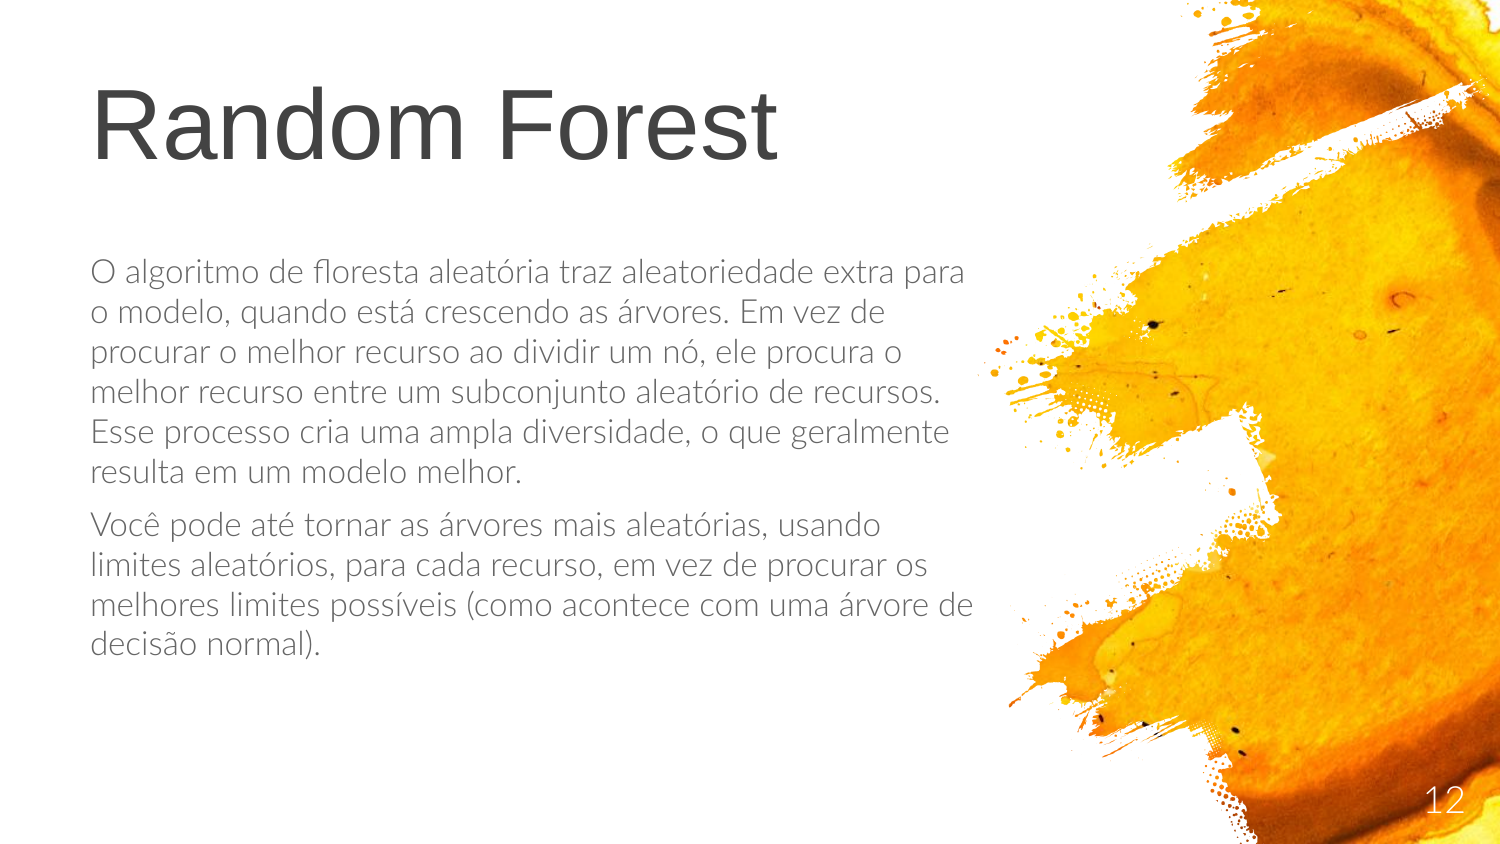

# Random Forest
O algoritmo de floresta aleatória traz aleatoriedade extra para o modelo, quando está crescendo as árvores. Em vez de procurar o melhor recurso ao dividir um nó, ele procura o melhor recurso entre um subconjunto aleatório de recursos. Esse processo cria uma ampla diversidade, o que geralmente resulta em um modelo melhor.
Você pode até tornar as árvores mais aleatórias, usando limites aleatórios, para cada recurso, em vez de procurar os melhores limites possíveis (como acontece com uma árvore de decisão normal).
12